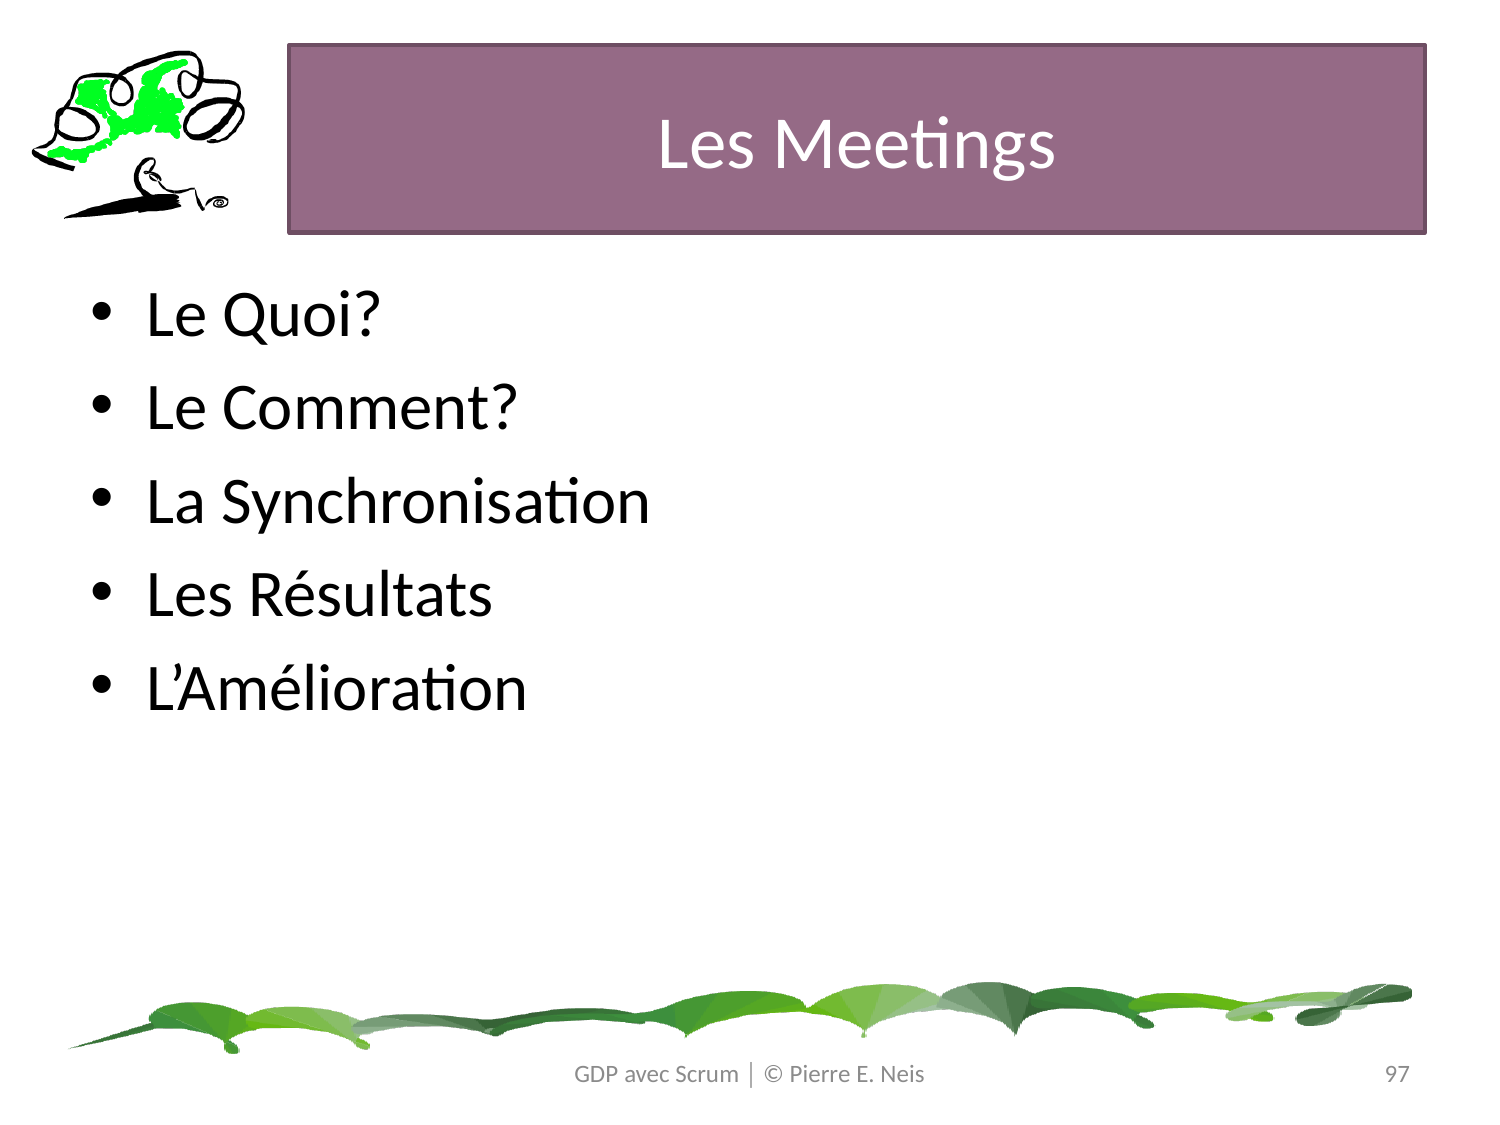

# Les Meetings
Le Quoi?
Le Comment?
La Synchronisation
Les Résultats
L’Amélioration
GDP avec Scrum │ © Pierre E. Neis
97